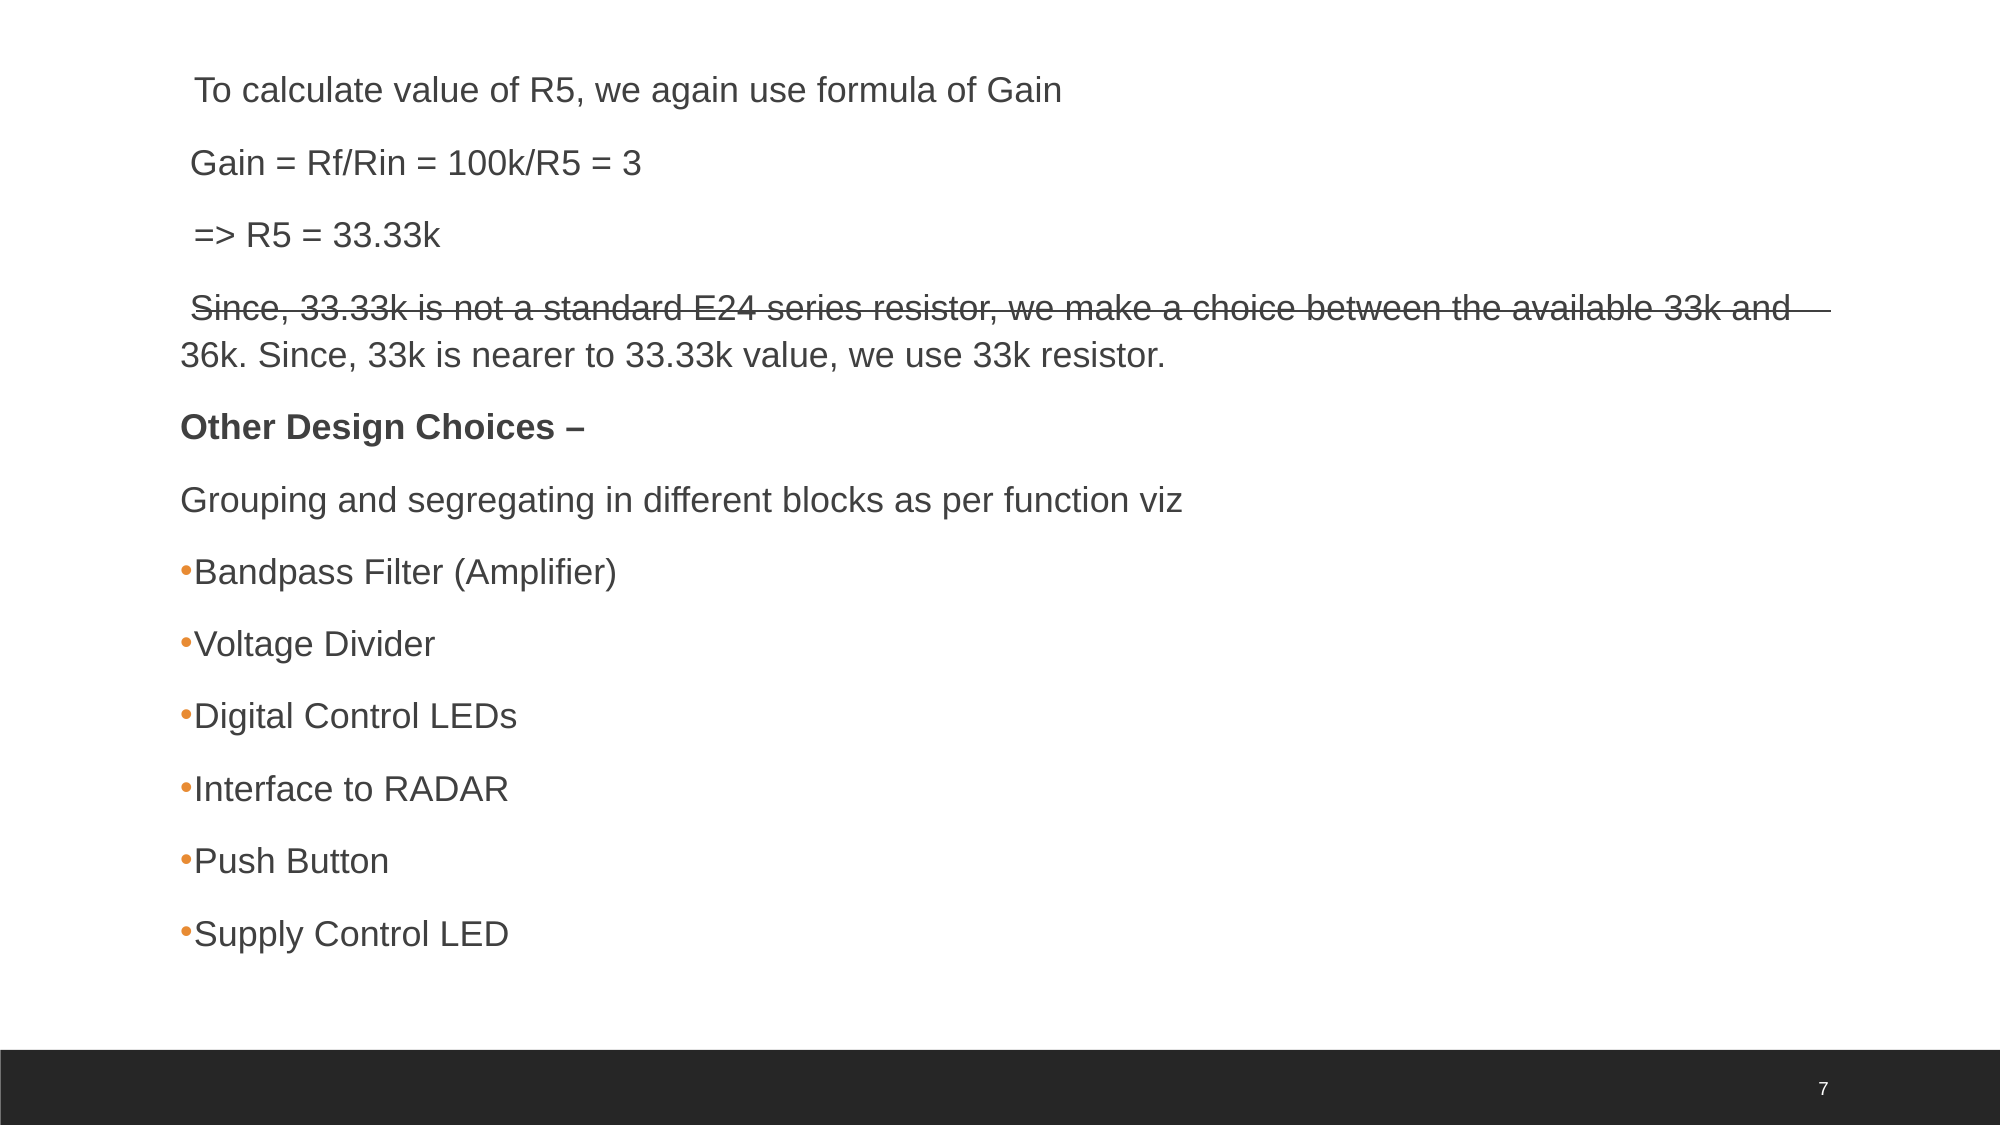

To calculate value of R5, we again use formula of Gain
 Gain = Rf/Rin = 100k/R5 = 3
=> R5 = 33.33k
 Since, 33.33k is not a standard E24 series resistor, we make a choice between the available 33k and 36k. Since, 33k is nearer to 33.33k value, we use 33k resistor.
Other Design Choices –
Grouping and segregating in different blocks as per function viz
Bandpass Filter (Amplifier)
Voltage Divider
Digital Control LEDs
Interface to RADAR
Push Button
Supply Control LED
7